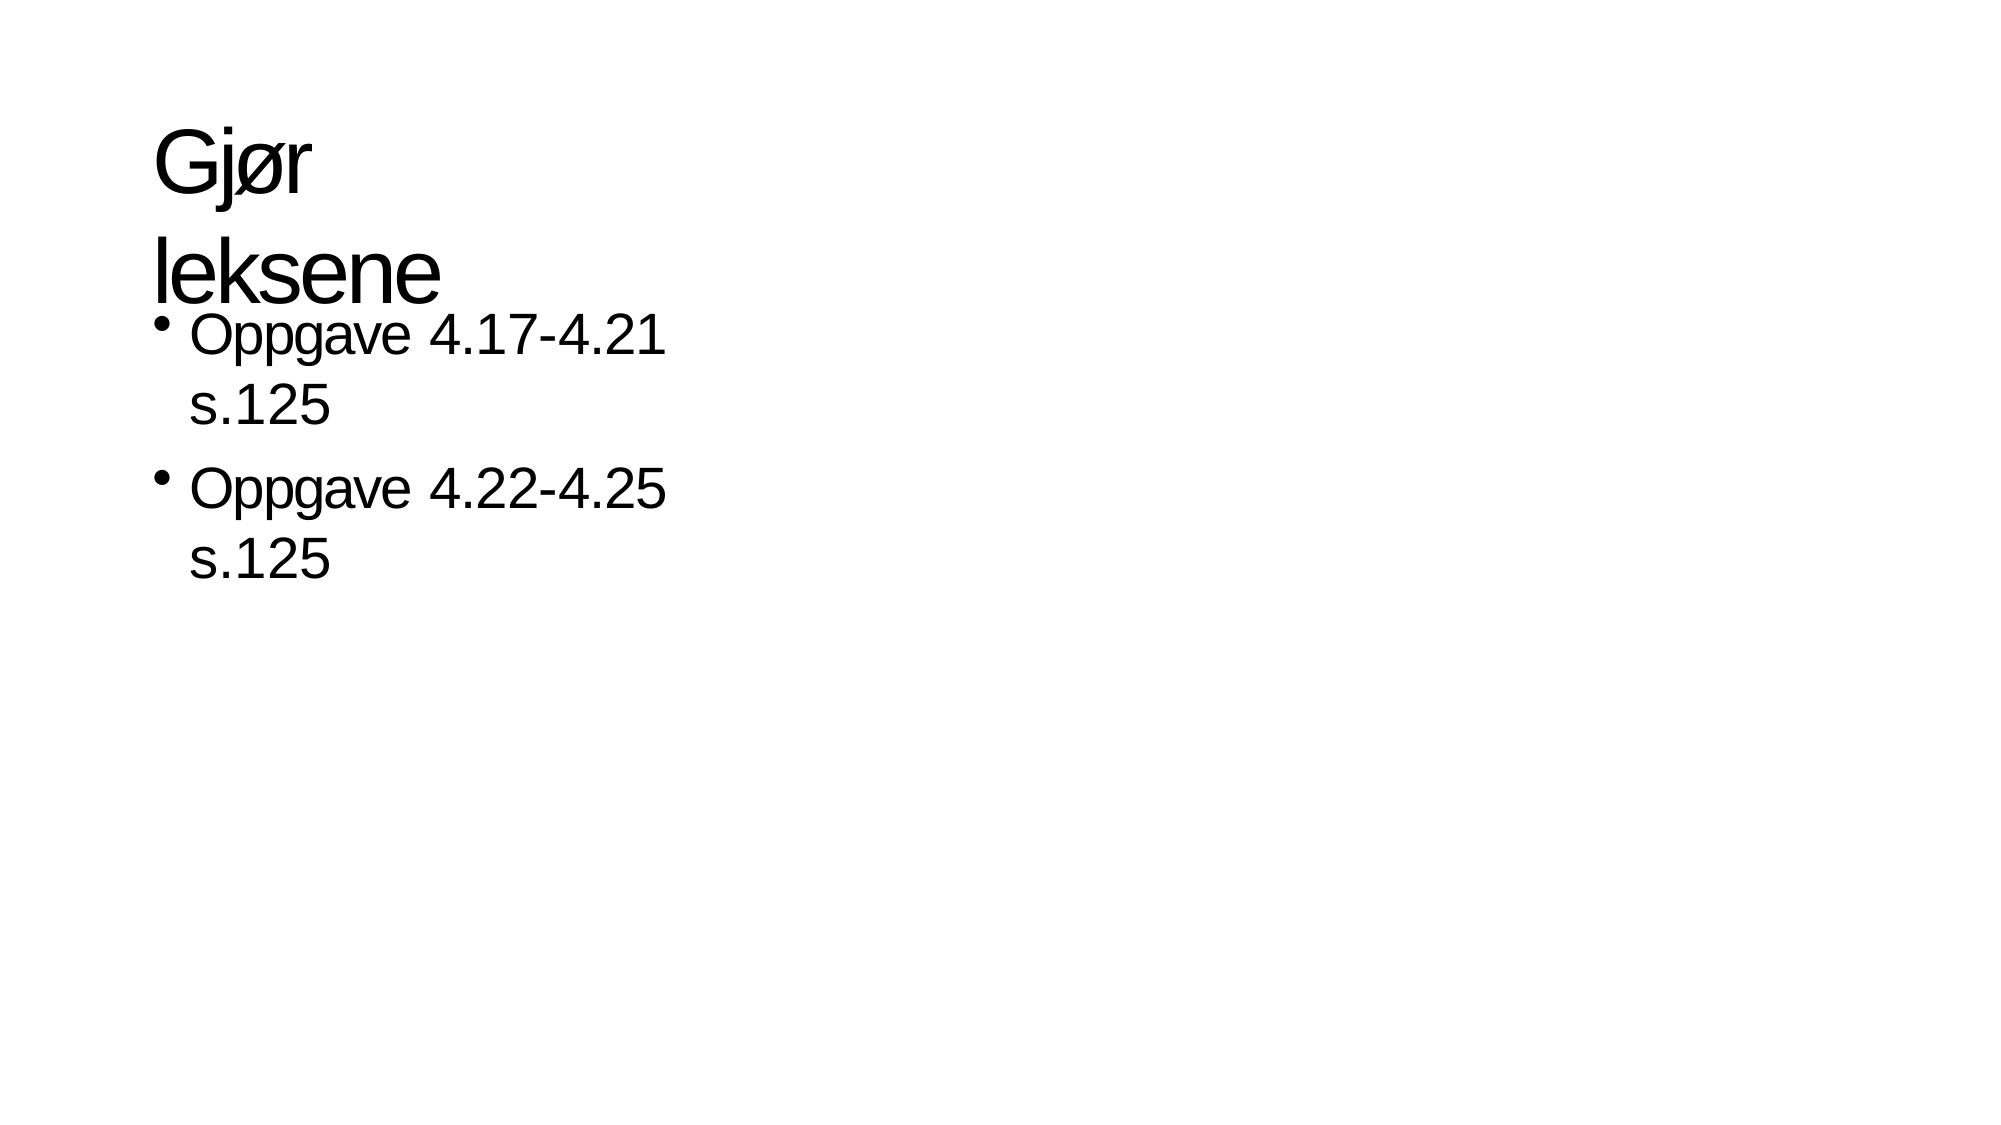

# Gjør leksene
Oppgave 4.17-4.21 s.125
Oppgave 4.22-4.25 s.125